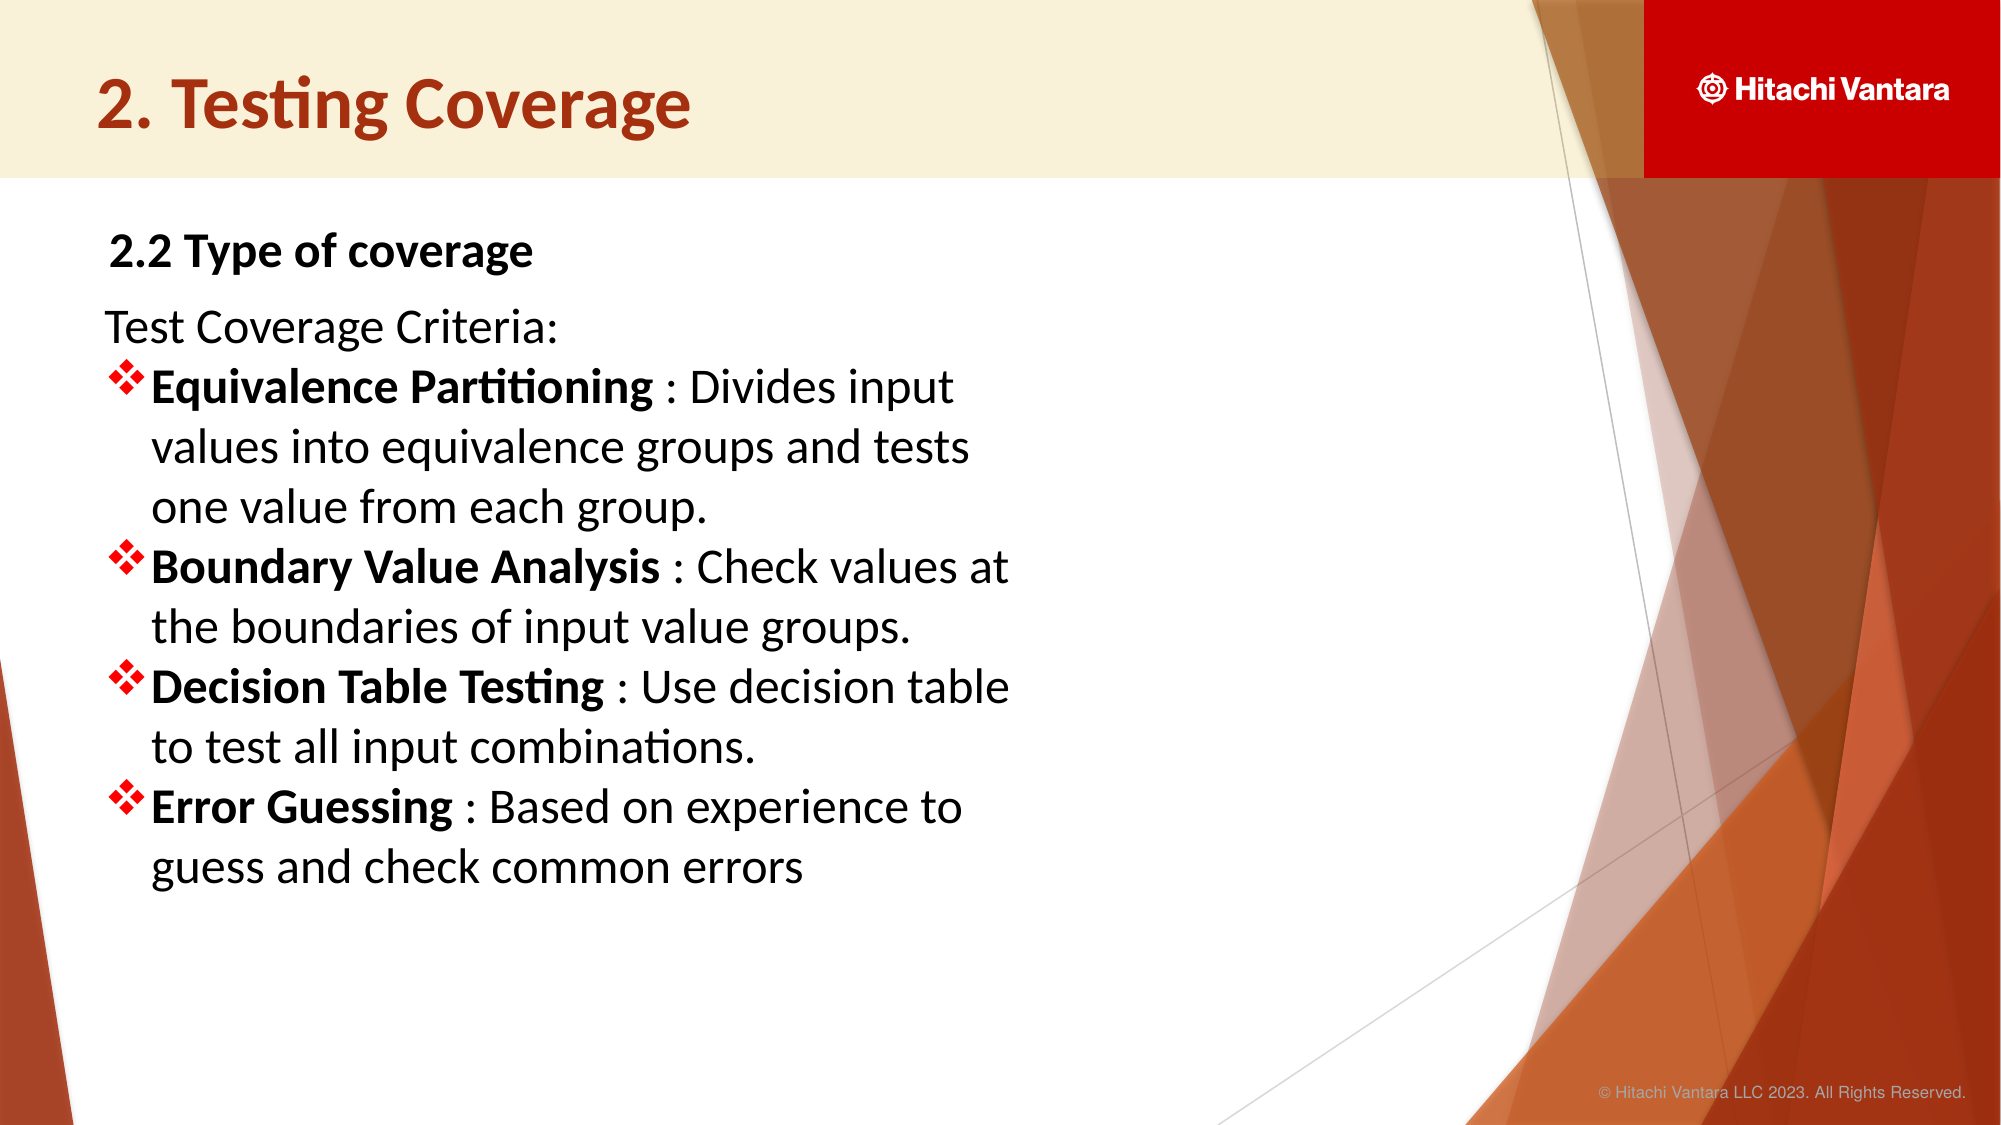

# 2. Testing Coverage
2.2 Type of coverage
Test Coverage Criteria:
Equivalence Partitioning : Divides input values into equivalence groups and tests one value from each group.
Boundary Value Analysis : Check values at the boundaries of input value groups.
Decision Table Testing : Use decision table to test all input combinations.
Error Guessing : Based on experience to guess and check common errors